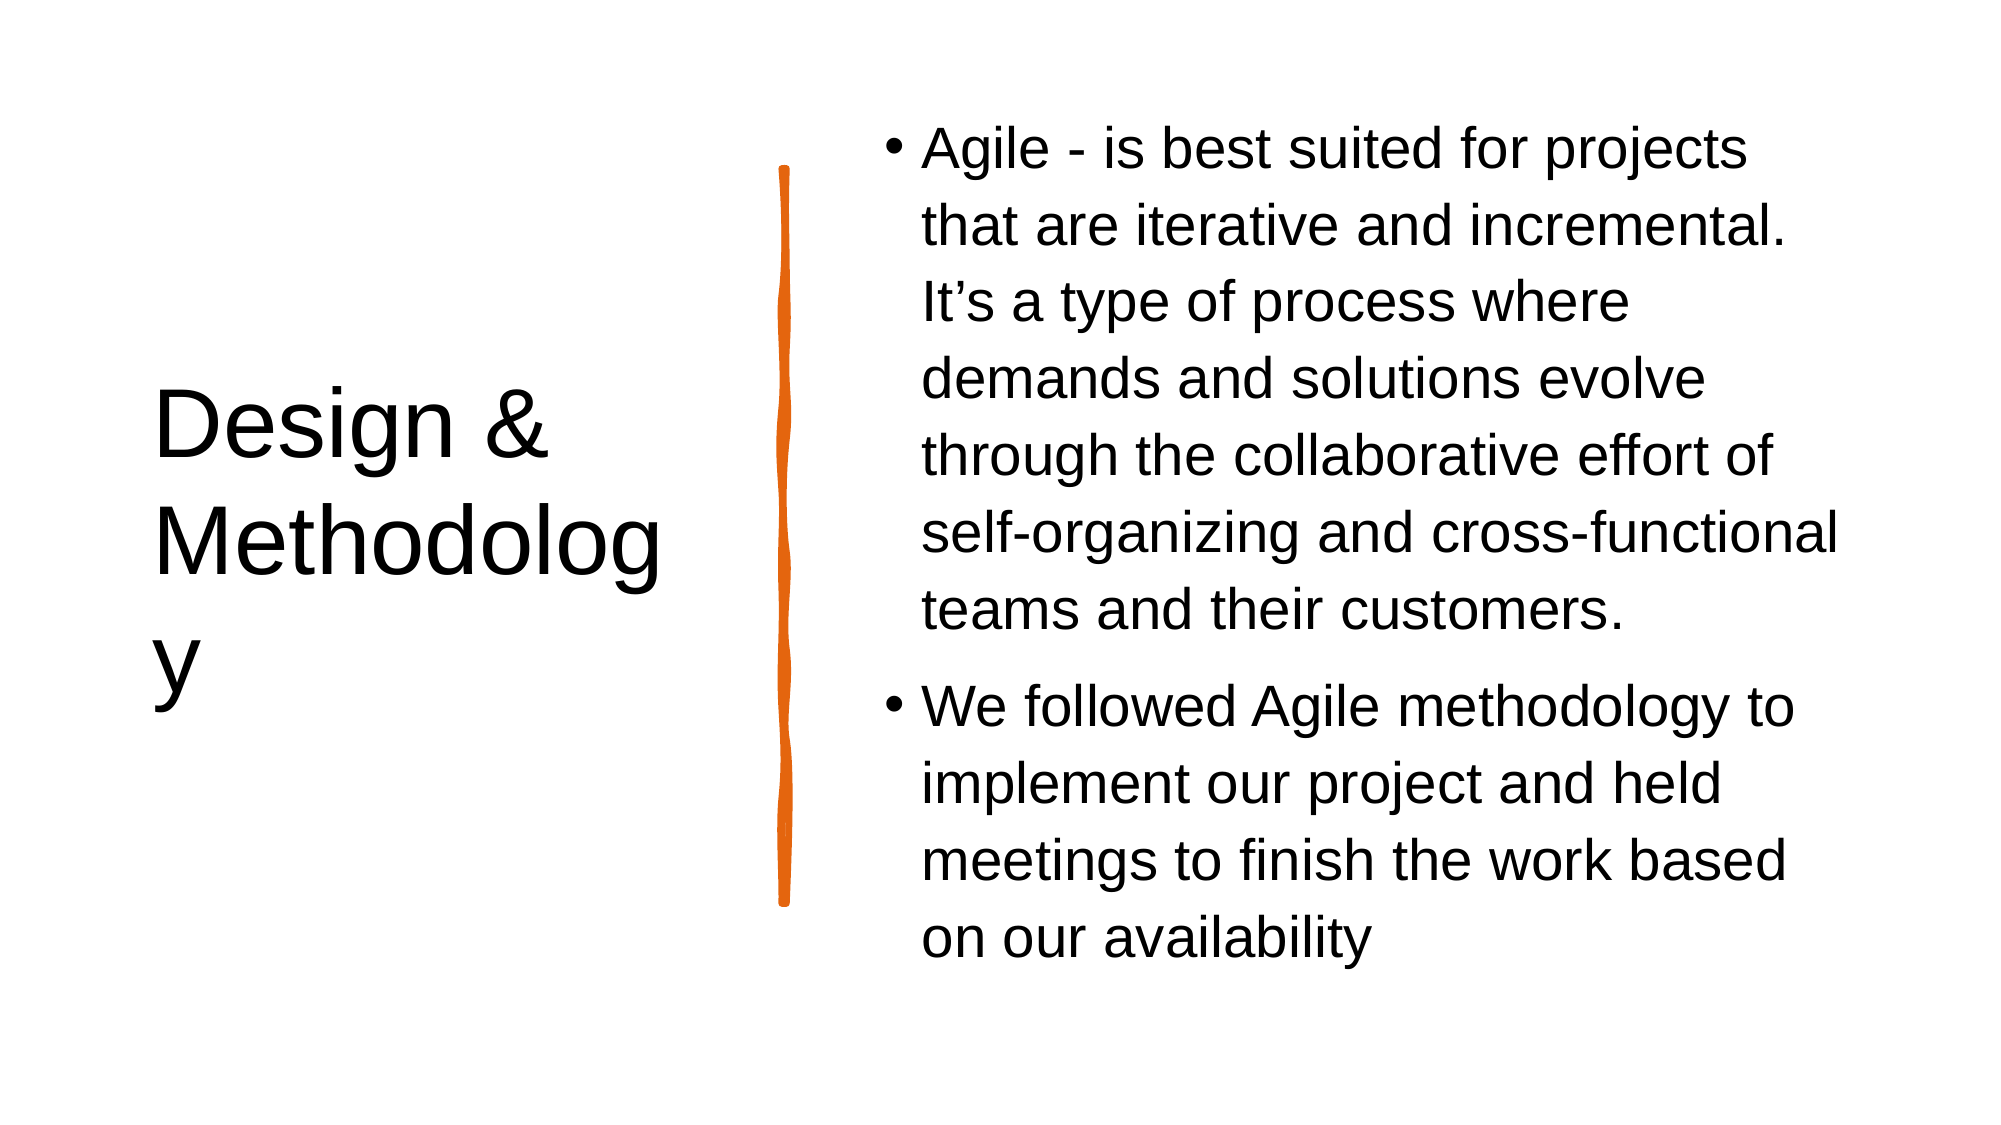

# Design & Methodology
Agile - is best suited for projects that are iterative and incremental. It’s a type of process where demands and solutions evolve through the collaborative effort of self-organizing and cross-functional teams and their customers.
We followed Agile methodology to implement our project and held meetings to finish the work based on our availability